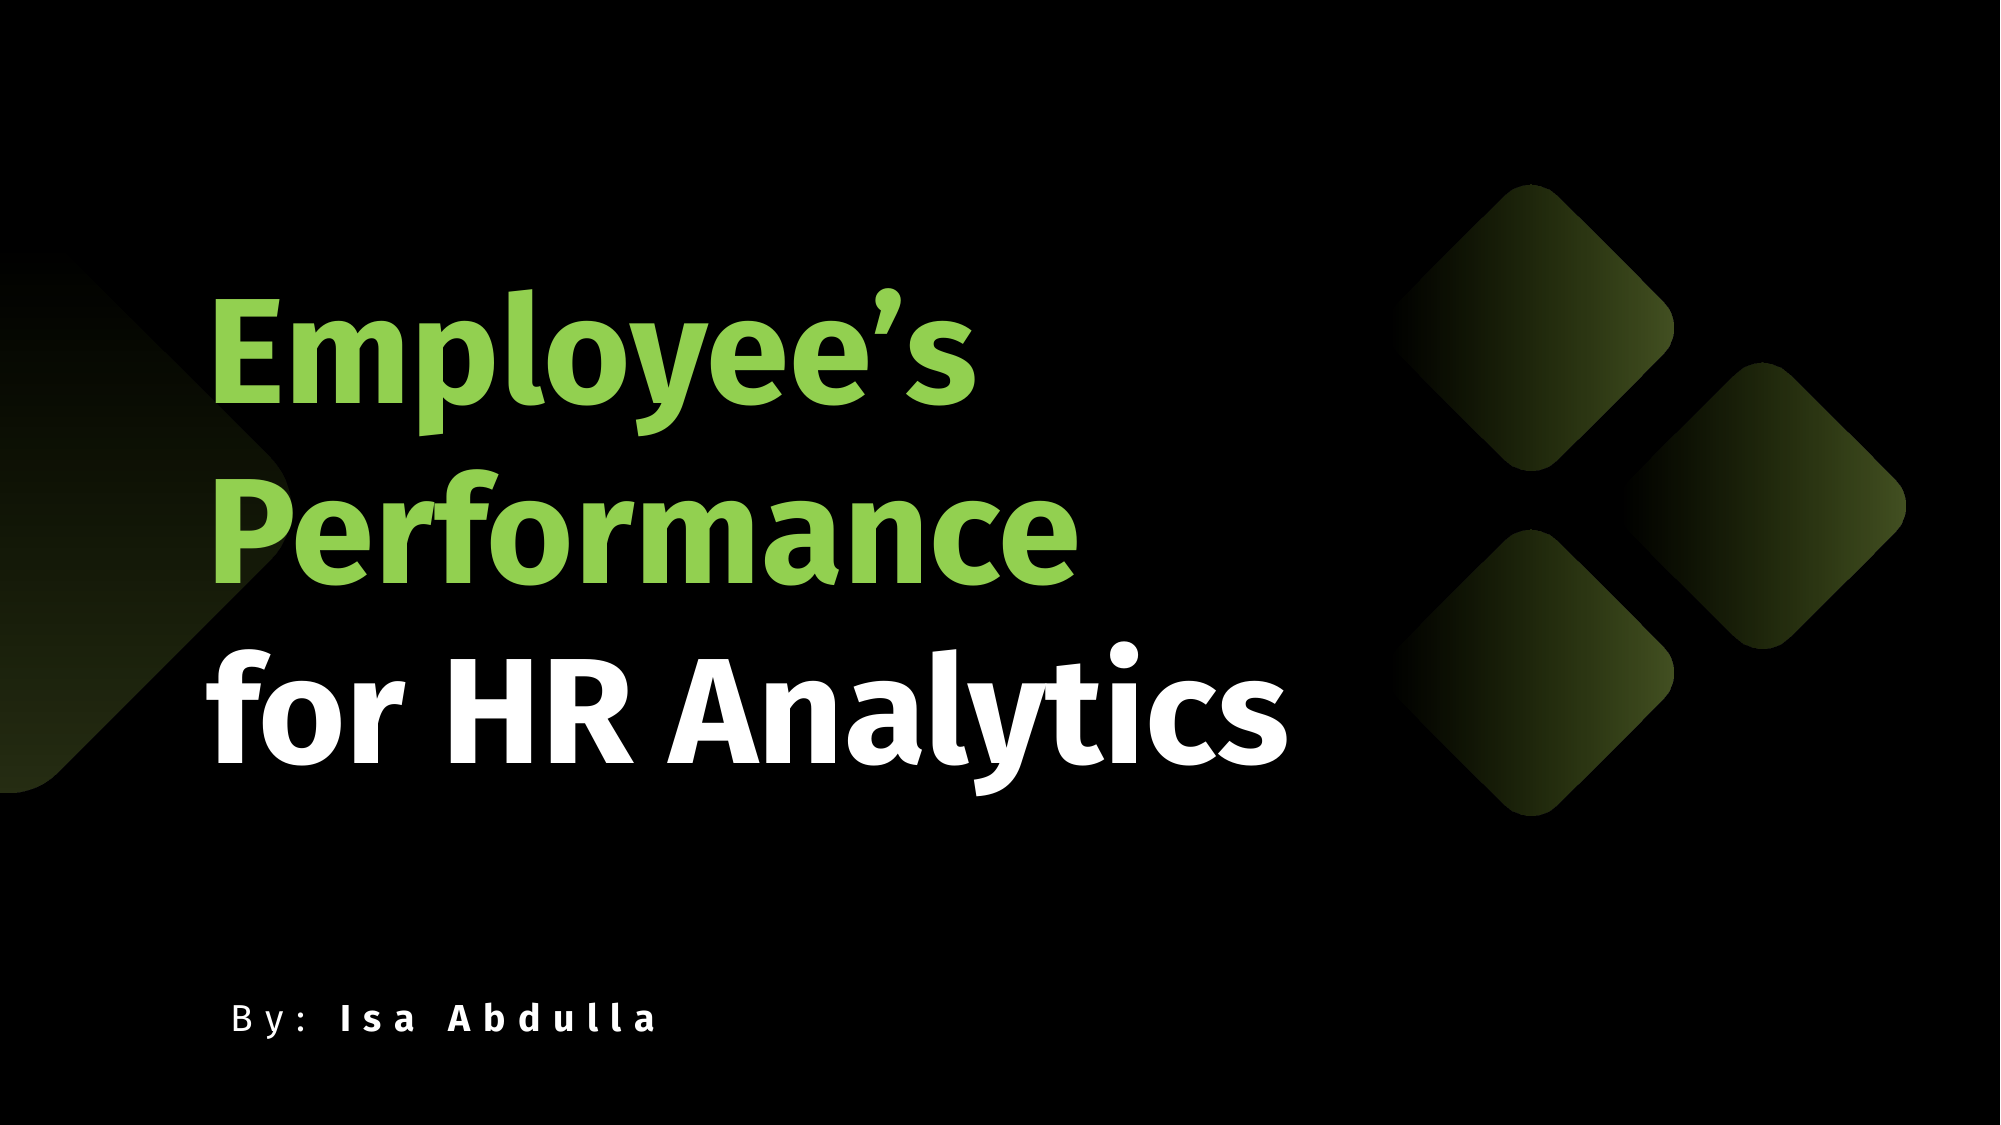

Employee’s Performance
for HR Analytics

By: Isa Abdulla